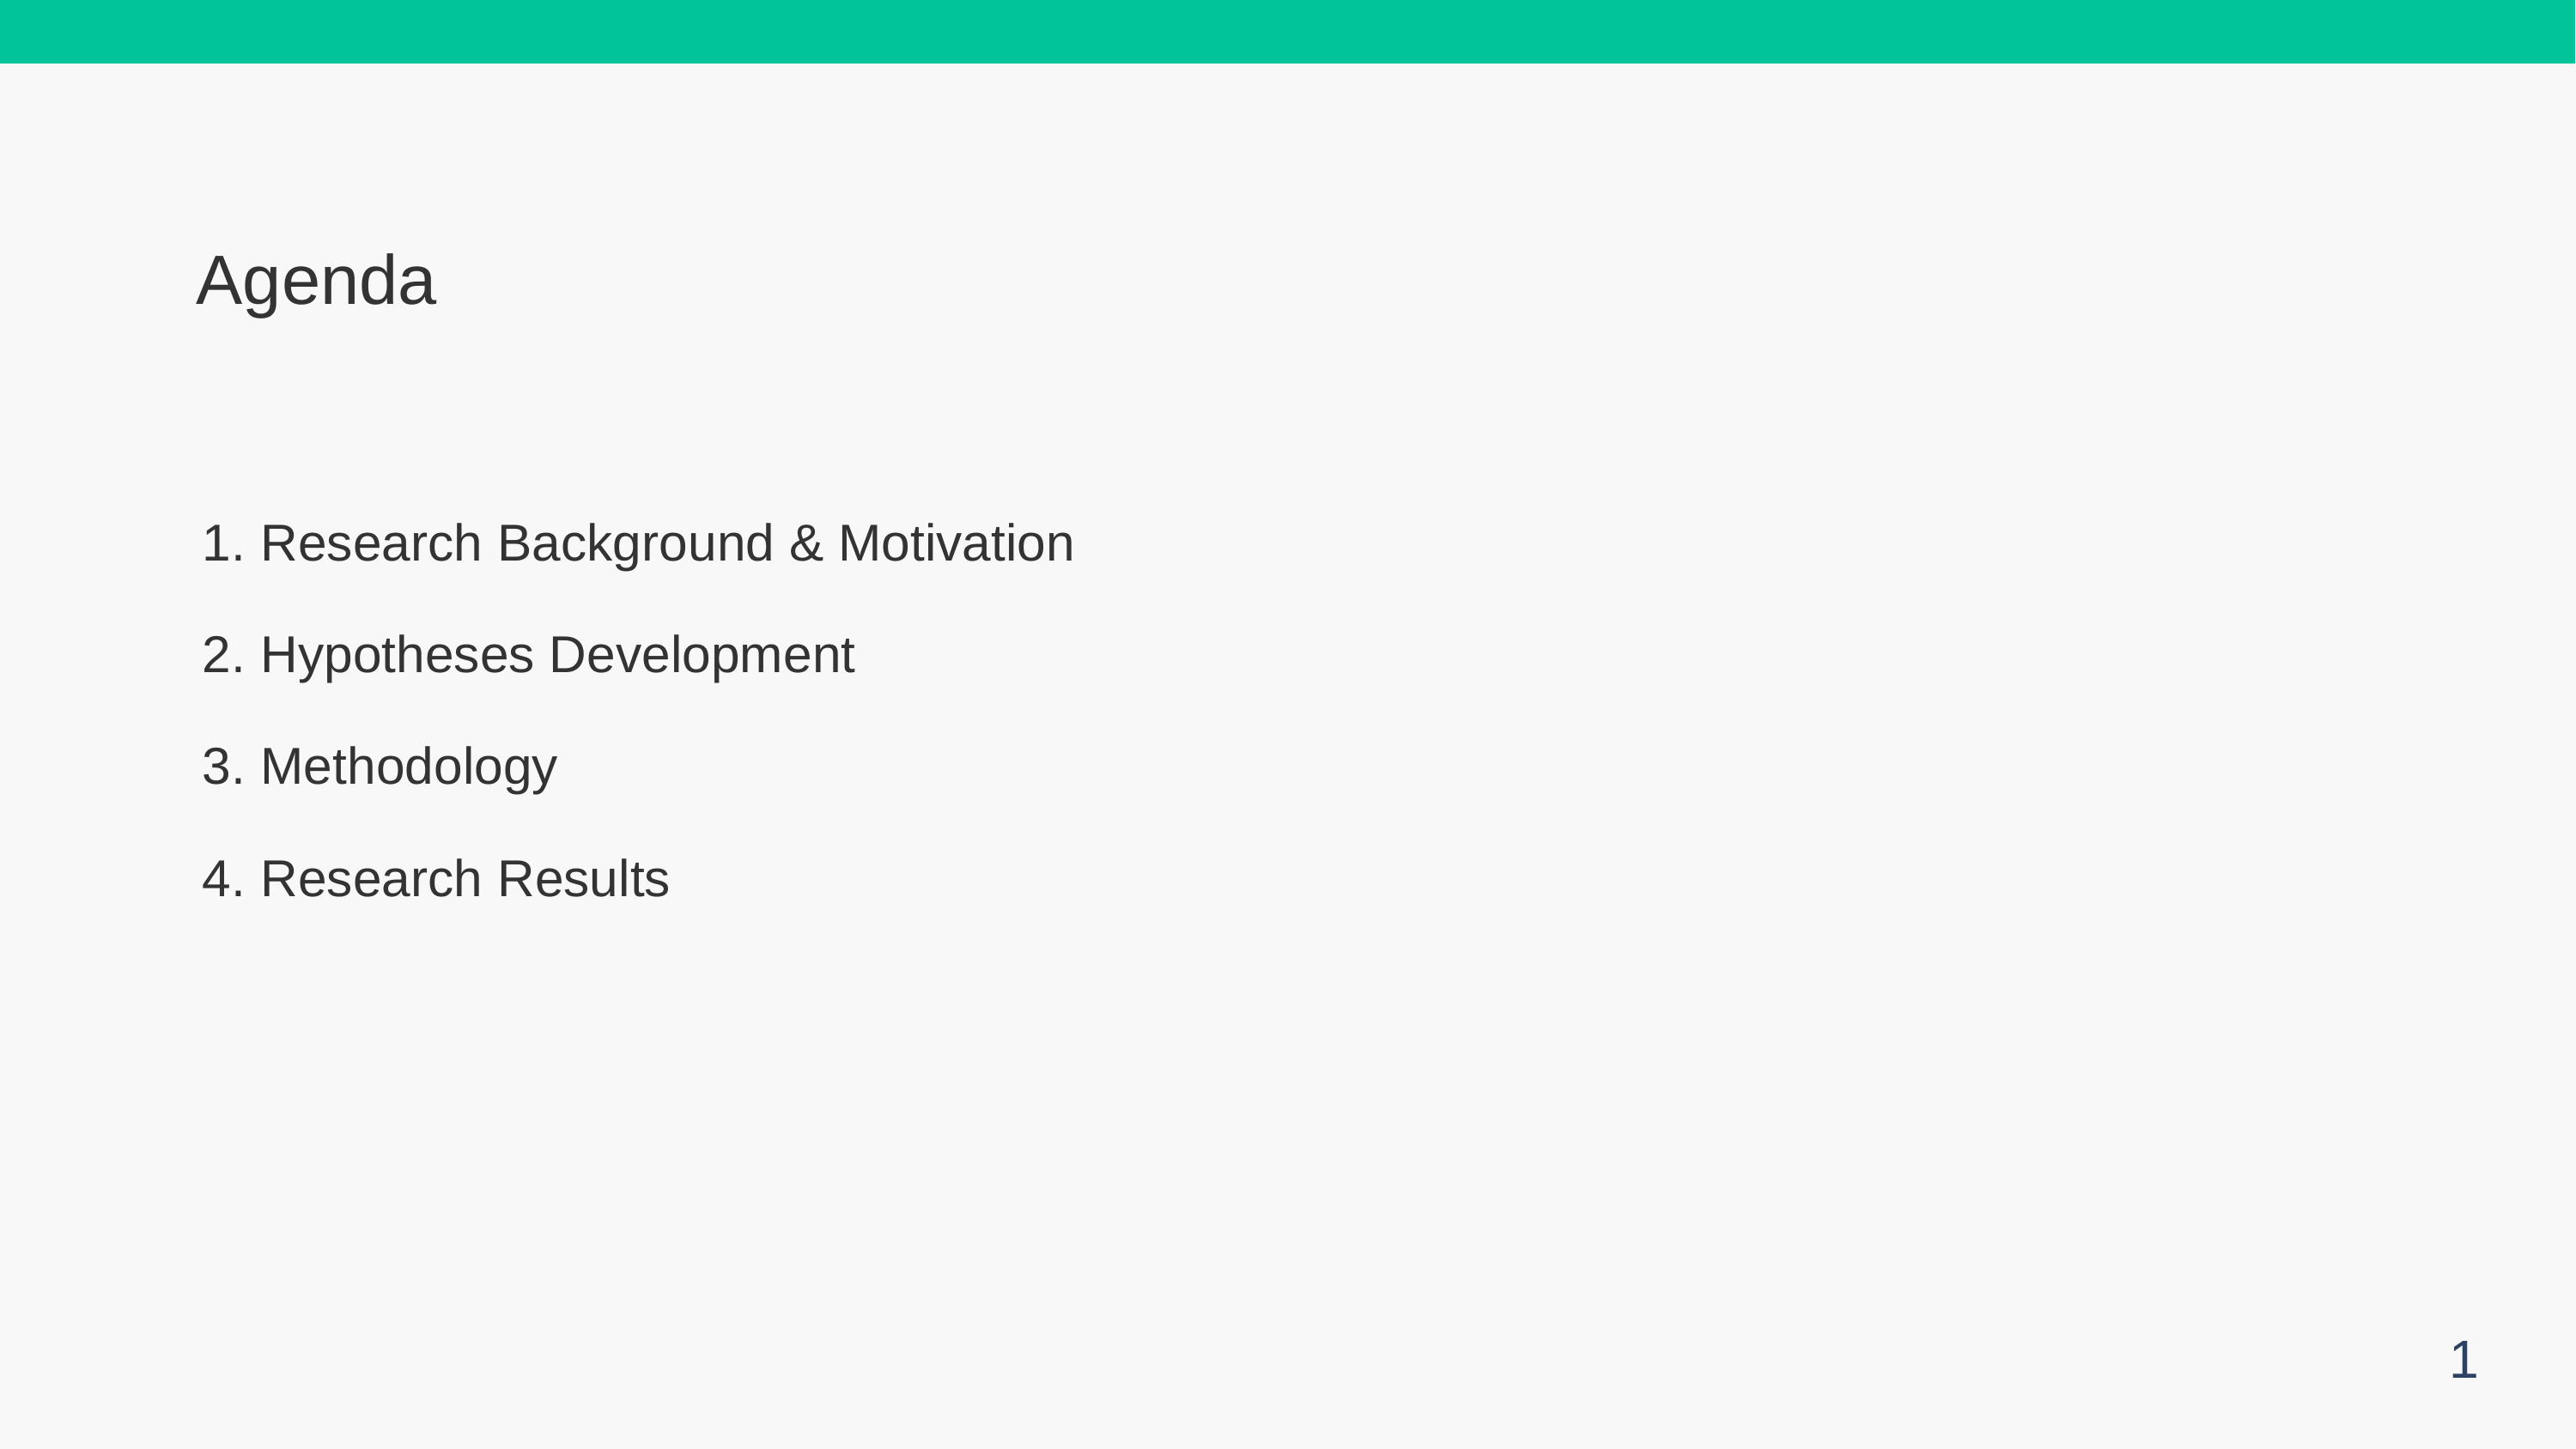

Agenda
Research Background & Motivation
Hypotheses Development
Methodology
Research Results
1